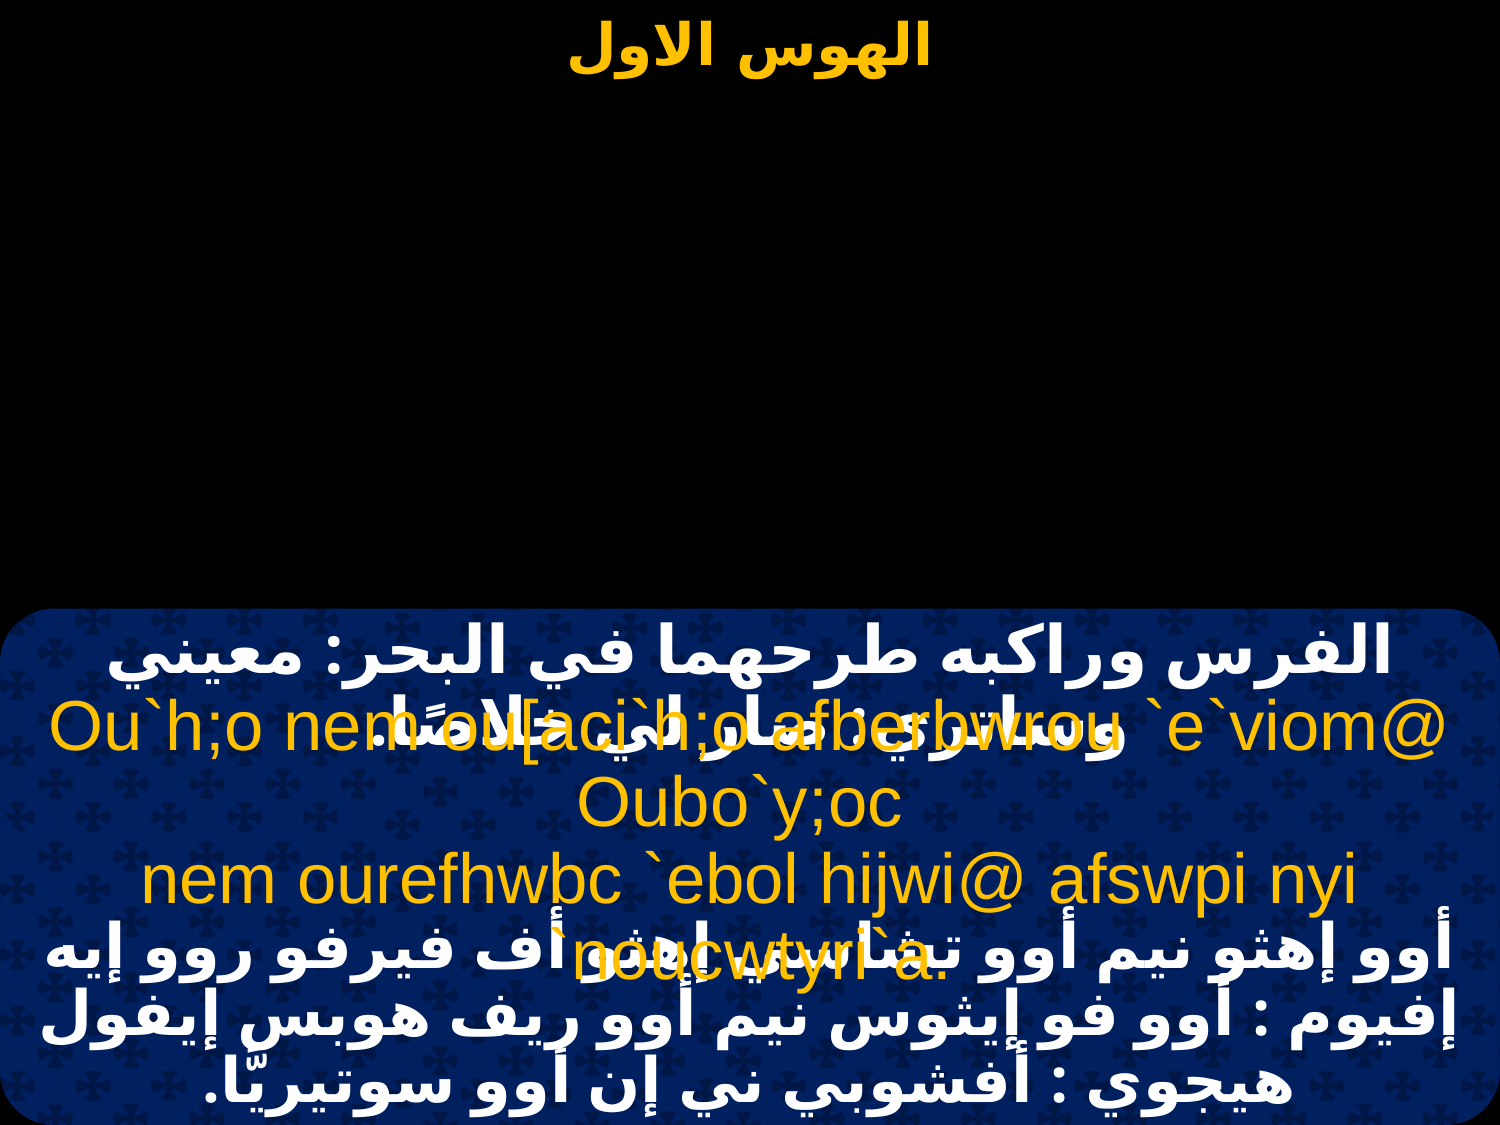

#
الفرس وراكبه طرحهما في البحر: معيني وساتري: صار لي خلاصًا.
Ou`h;o nem ou[aci`h;o afberbwrou `e`viom@ Oubo`y;oc
nem ourefhwbc `ebol hijwi@ afswpi nyi `noucwtyri`a.
أوو إهثو نيم أوو تشاسي إهثو أف فيرفو روو إيه إفيوم : أوو فو إيثوس نيم أوو ريف هوبس إيفول هيجوي : أفشوبي ني إن أوو سوتيريَّا.